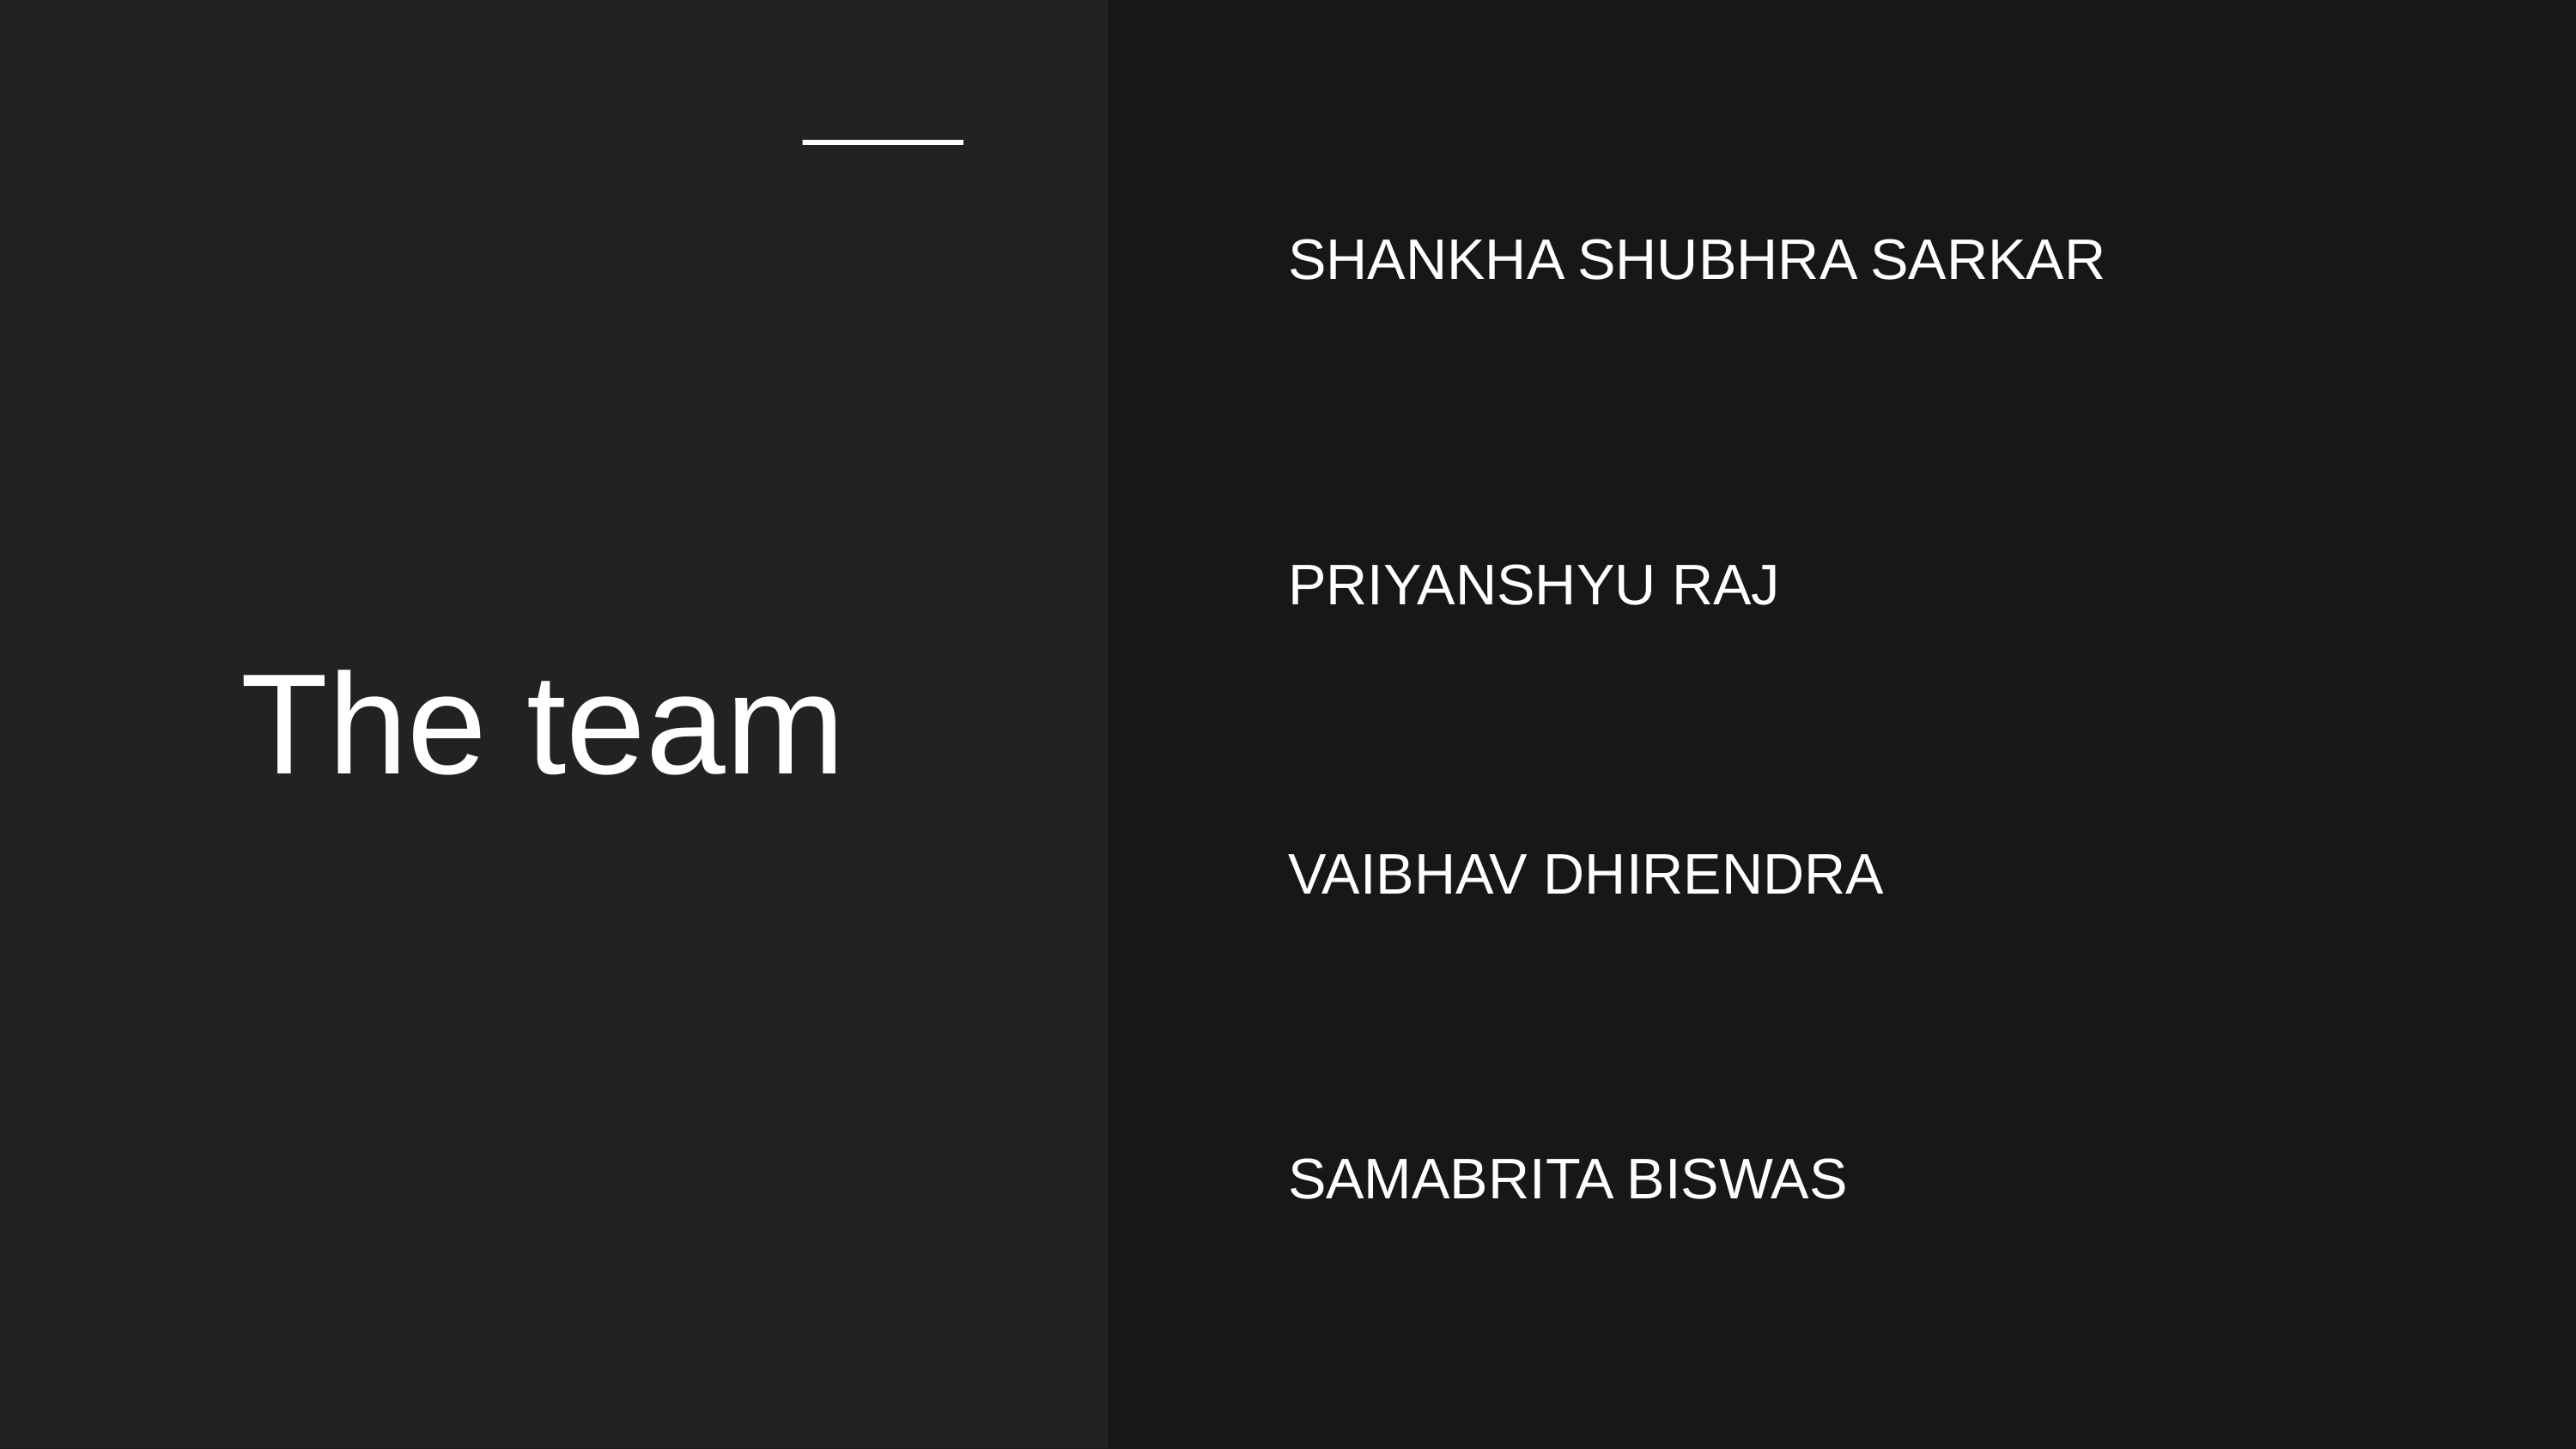

SHANKHA SHUBHRA SARKAR

PRIYANSHYU RAJ

The team
VAIBHAV DHIRENDRA
SAMABRITA BISWAS